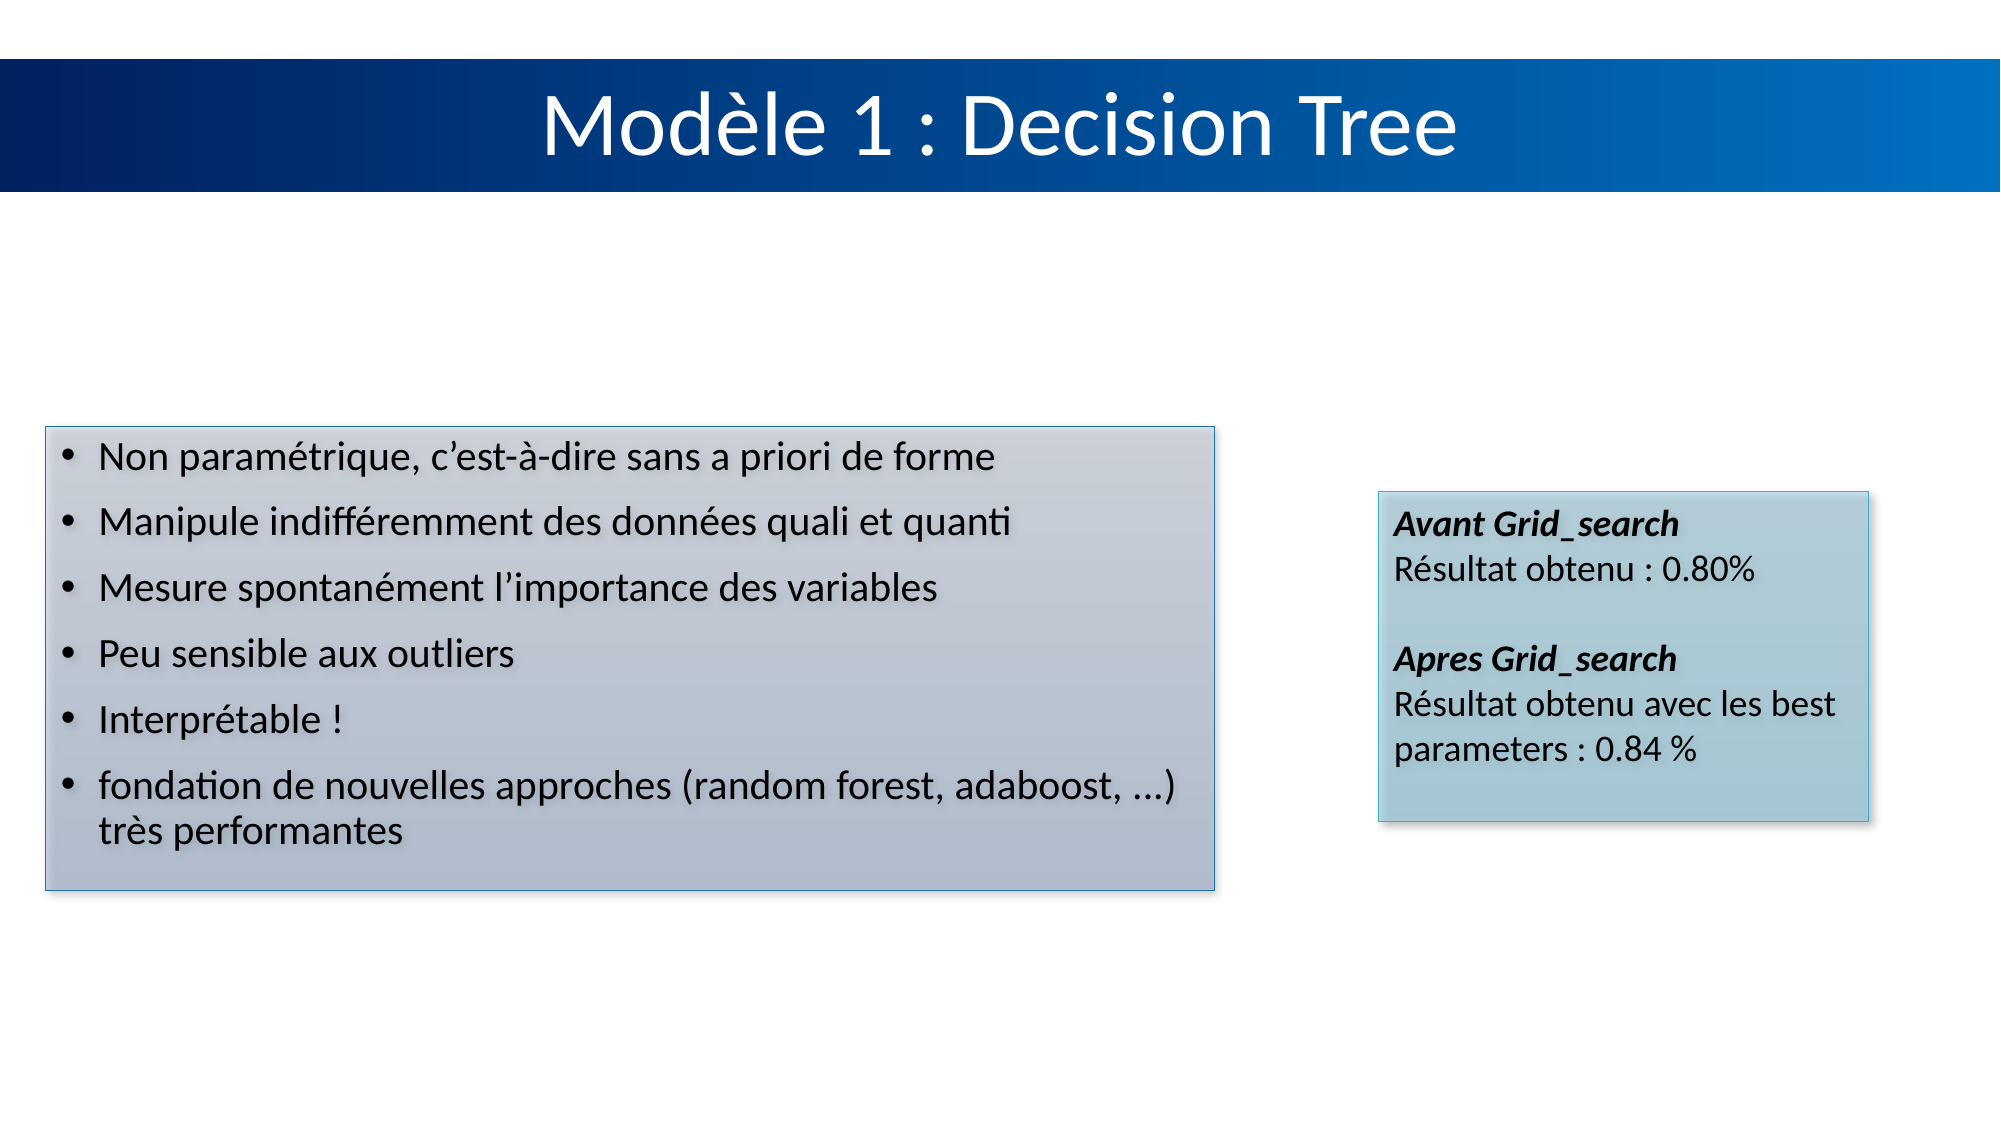

# Modèle 1 : Decision Tree
Non paramétrique, c’est-à-dire sans a priori de forme
Manipule indifféremment des données quali et quanti
Mesure spontanément l’importance des variables
Peu sensible aux outliers
Interprétable !
fondation de nouvelles approches (random forest, adaboost, ...) très performantes

Avant Grid_search
Résultat obtenu : 0.80%

Apres Grid_search
Résultat obtenu avec les best parameters : 0.84 %